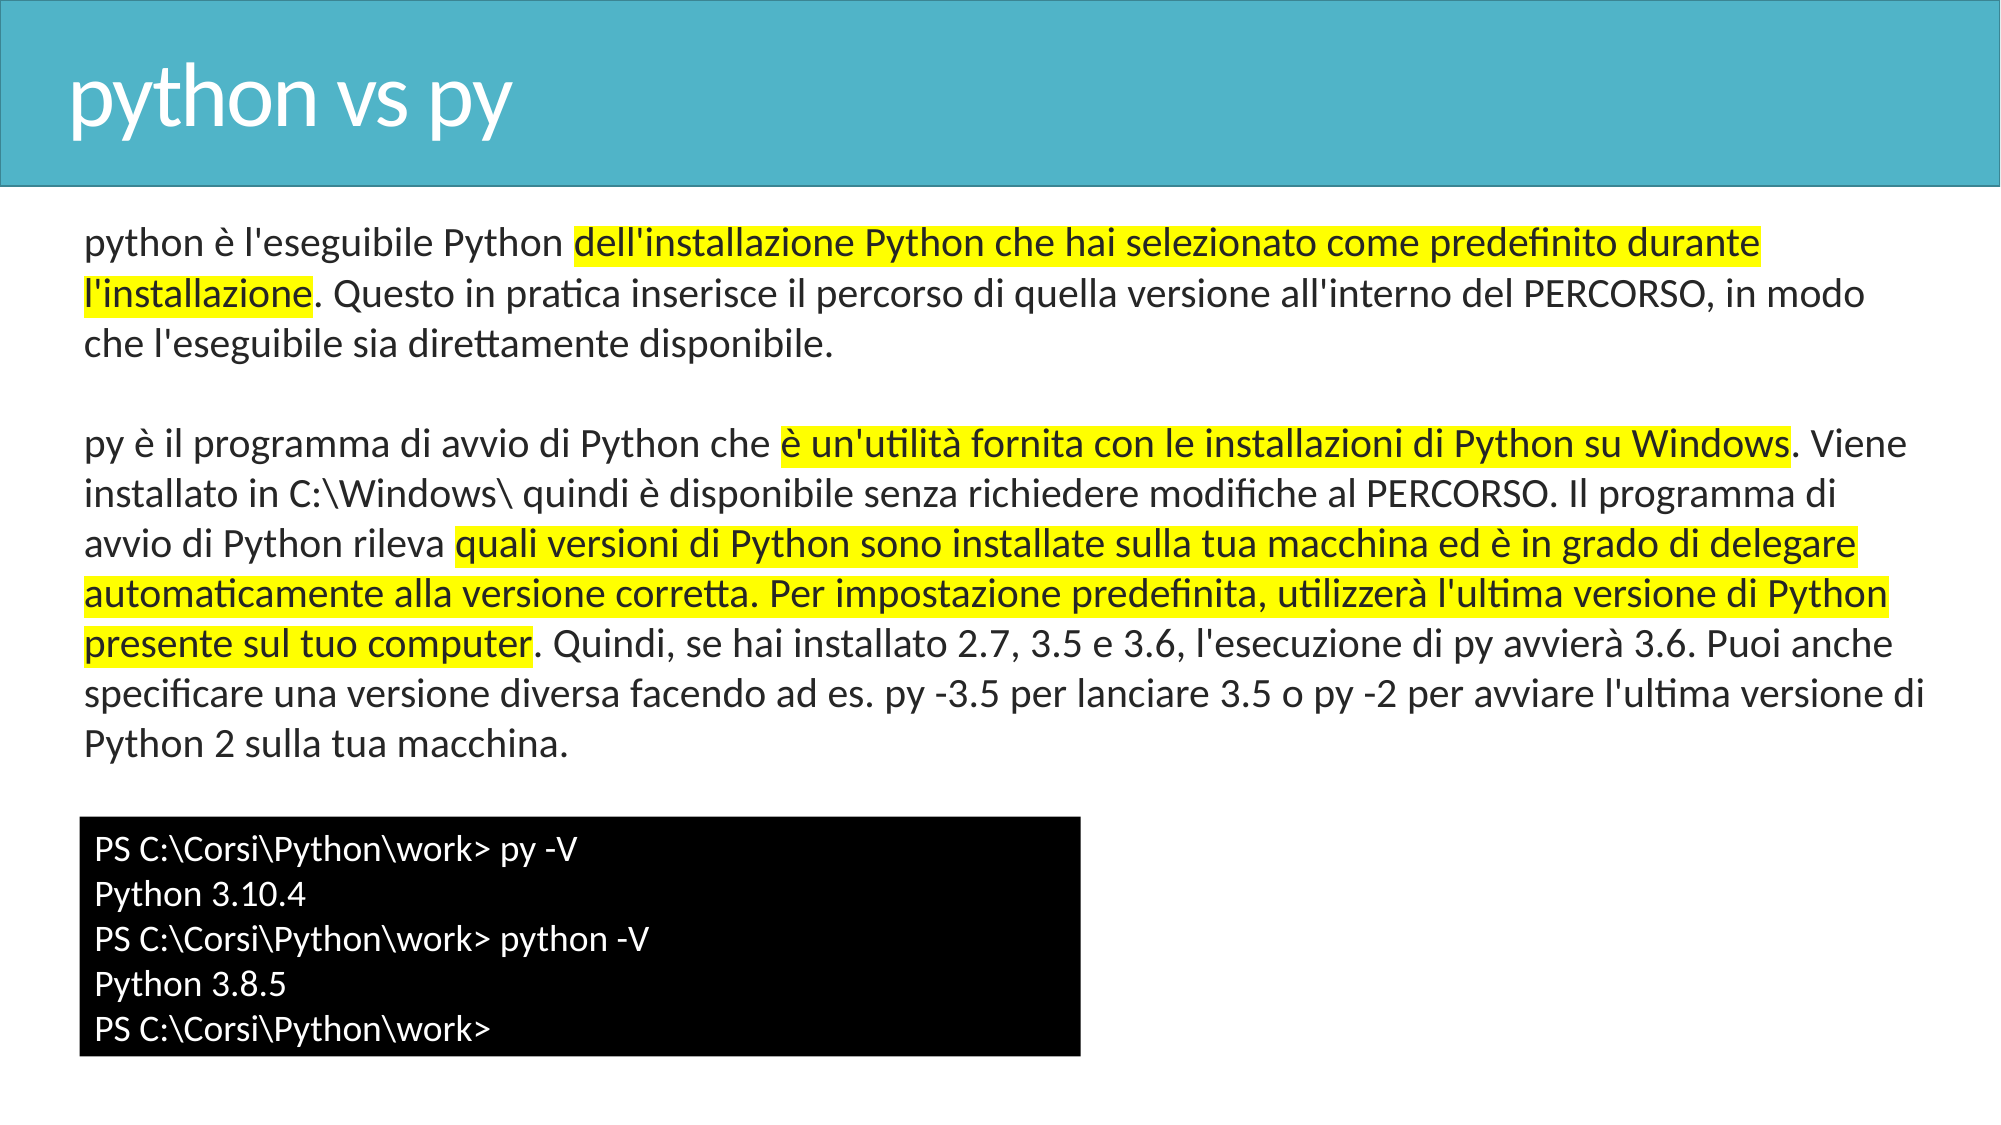

# python vs py
python è l'eseguibile Python dell'installazione Python che hai selezionato come predefinito durante l'installazione. Questo in pratica inserisce il percorso di quella versione all'interno del PERCORSO, in modo che l'eseguibile sia direttamente disponibile.

py è il programma di avvio di Python che è un'utilità fornita con le installazioni di Python su Windows. Viene installato in C:\Windows\ quindi è disponibile senza richiedere modifiche al PERCORSO. Il programma di avvio di Python rileva quali versioni di Python sono installate sulla tua macchina ed è in grado di delegare automaticamente alla versione corretta. Per impostazione predefinita, utilizzerà l'ultima versione di Python presente sul tuo computer. Quindi, se hai installato 2.7, 3.5 e 3.6, l'esecuzione di py avvierà 3.6. Puoi anche specificare una versione diversa facendo ad es. py -3.5 per lanciare 3.5 o py -2 per avviare l'ultima versione di Python 2 sulla tua macchina.
PS C:\Corsi\Python\work> py -V
Python 3.10.4
PS C:\Corsi\Python\work> python -V
Python 3.8.5
PS C:\Corsi\Python\work>